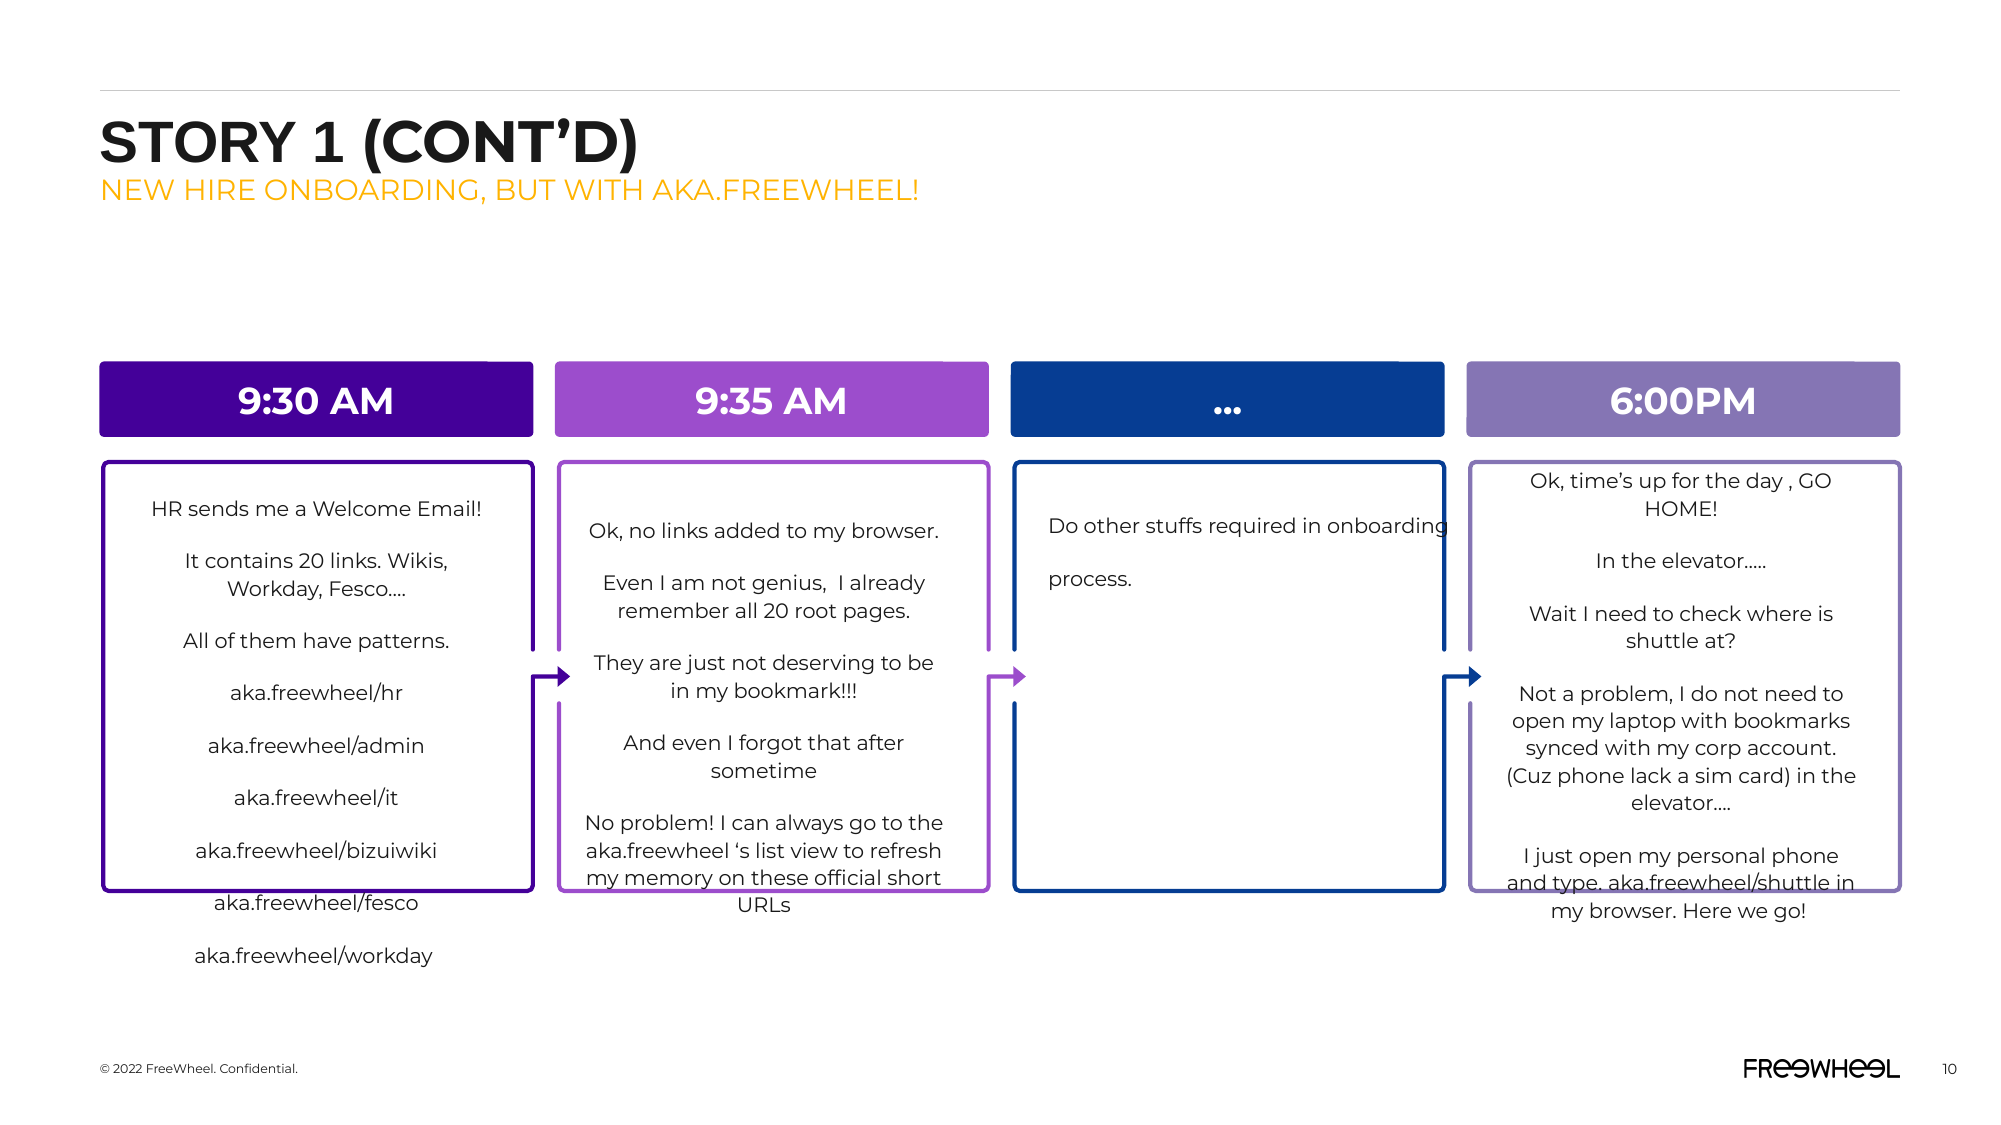

STORY 1 (CONT’D)
New hire onboarding, BUT WITH AKA.FREEWHEEL!
9:30 am
9:35 AM
...
6:00PM

Ok, time’s up for the day , GO HOME!
In the elevator.....
Wait I need to check where is shuttle at?
Not a problem, I do not need to open my laptop with bookmarks synced with my corp account. (Cuz phone lack a sim card) in the elevator....
I just open my personal phone and type. aka.freewheel/shuttle in my browser. Here we go!

HR sends me a Welcome Email!
It contains 20 links. Wikis, Workday, Fesco....
All of them have patterns.
aka.freewheel/hr
aka.freewheel/admin
aka.freewheel/it
aka.freewheel/bizuiwiki
aka.freewheel/fesco
aka.freewheel/workday

Do other stuffs required in onboarding
process.

Ok, no links added to my browser.
Even I am not genius,  I already remember all 20 root pages.
They are just not deserving to be in my bookmark!!!
And even I forgot that after sometime
No problem! I can always go to the aka.freewheel ‘s list view to refresh my memory on these official short URLs

10